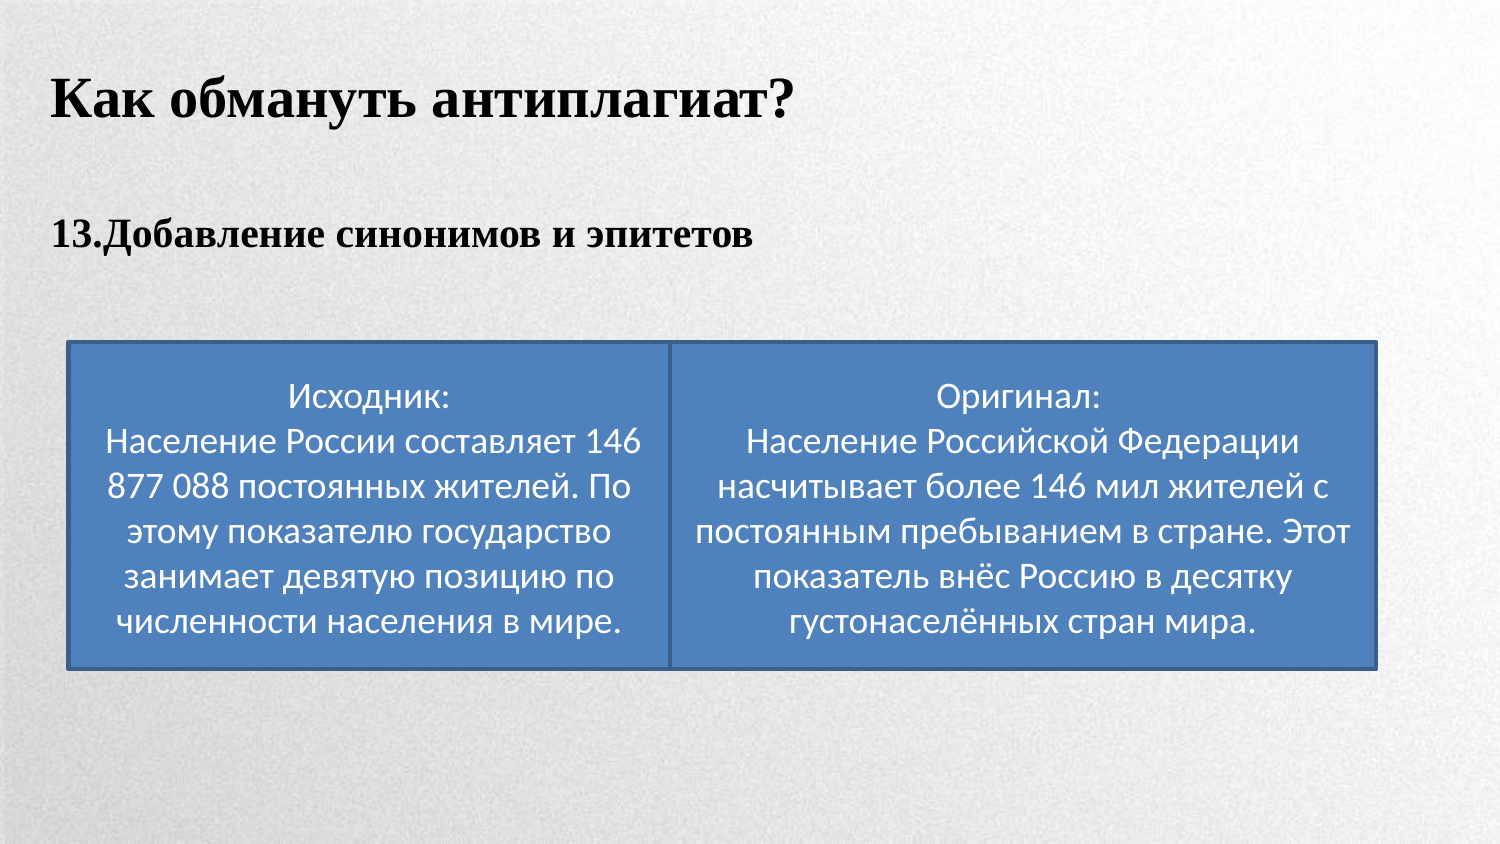

Как обмануть антиплагиат?
13.Добавление синонимов и эпитетов
Исходник:
 Население России составляет 146 877 088 постоянных жителей. По этому показателю государство занимает девятую позицию по численности населения в мире.
Оригинал:
Население Российской Федерации насчитывает более 146 мил жителей с постоянным пребыванием в стране. Этот показатель внёс Россию в десятку густонаселённых стран мира.